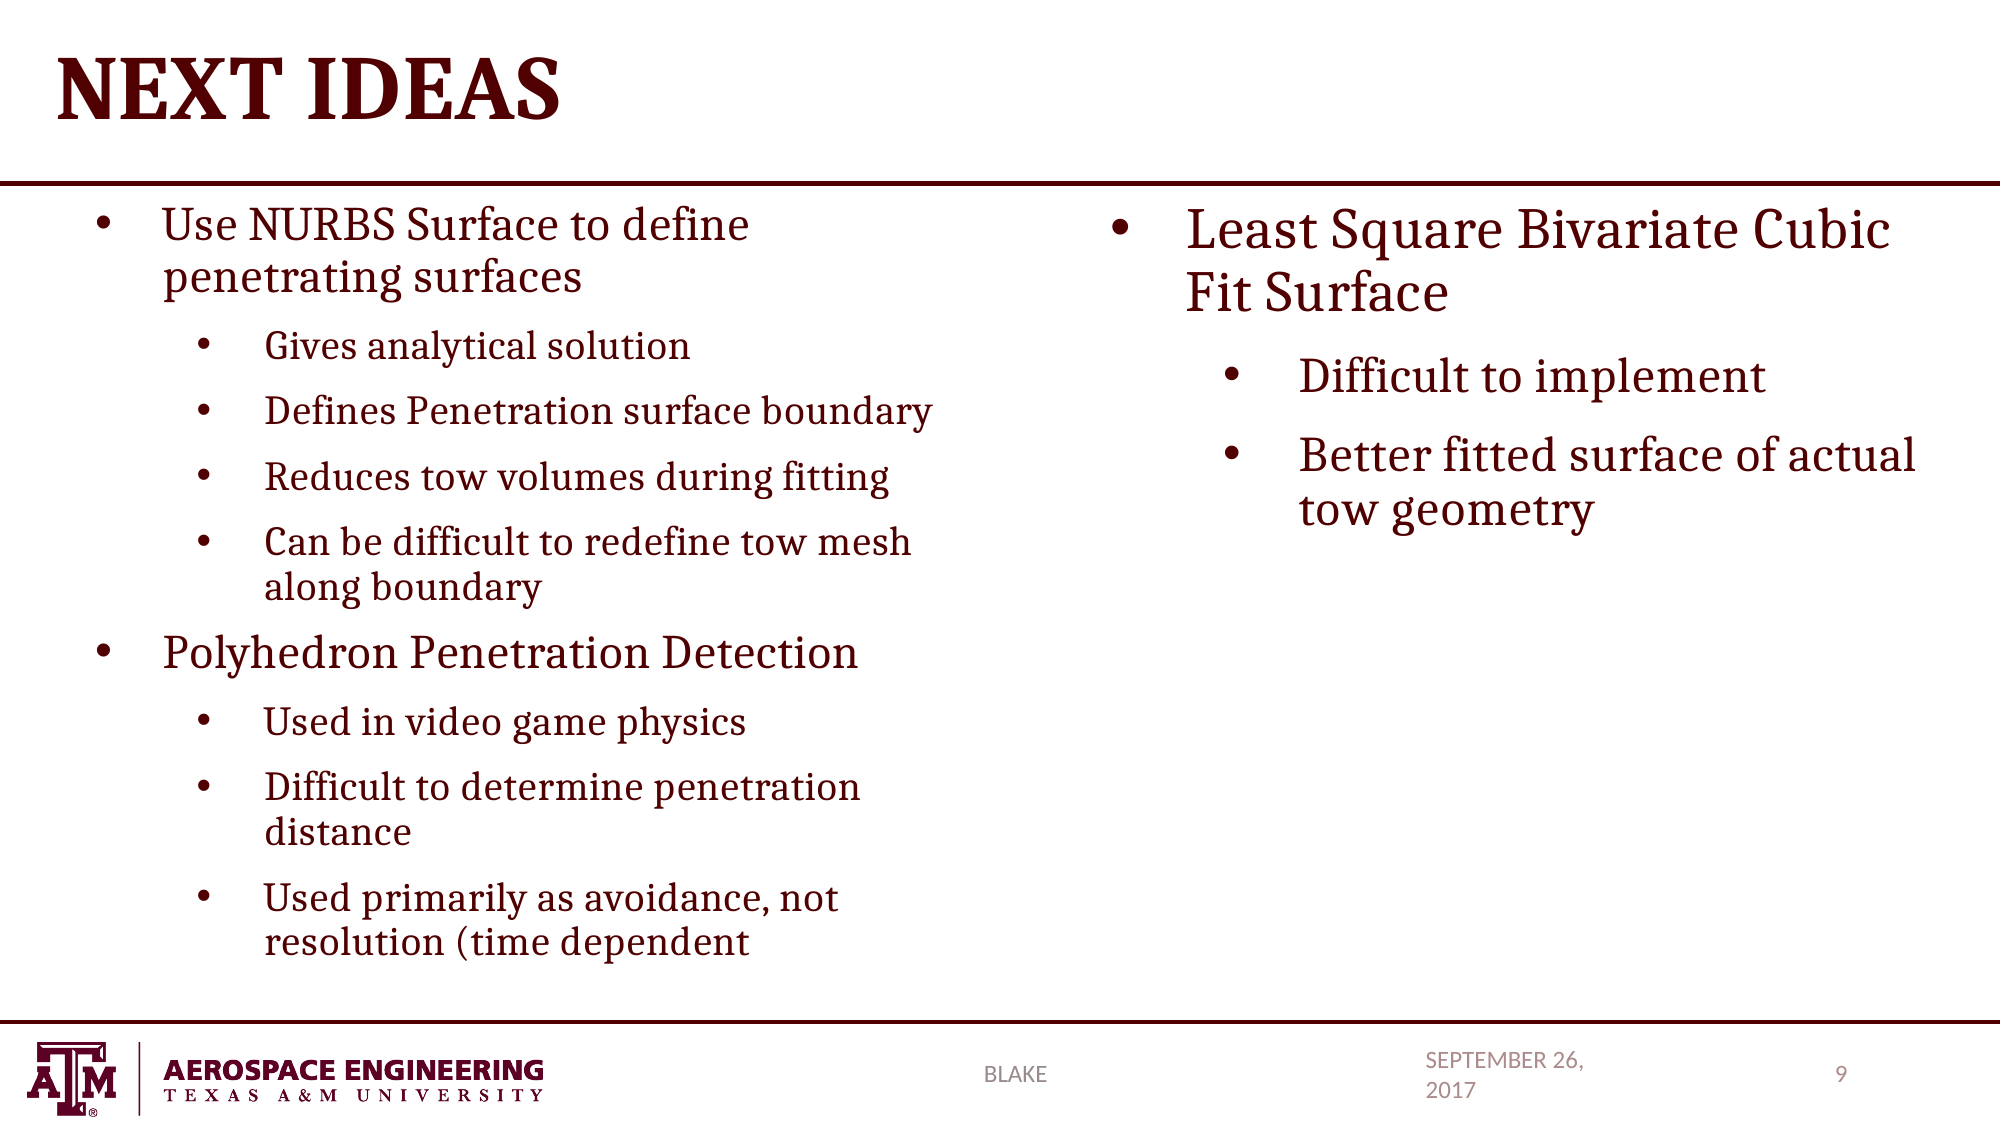

# Next Ideas
Use NURBS Surface to define penetrating surfaces
Gives analytical solution
Defines Penetration surface boundary
Reduces tow volumes during fitting
Can be difficult to redefine tow mesh along boundary
Polyhedron Penetration Detection
Used in video game physics
Difficult to determine penetration distance
Used primarily as avoidance, not resolution (time dependent
Least Square Bivariate Cubic Fit Surface
Difficult to implement
Better fitted surface of actual tow geometry
blake
9
September 26, 2017